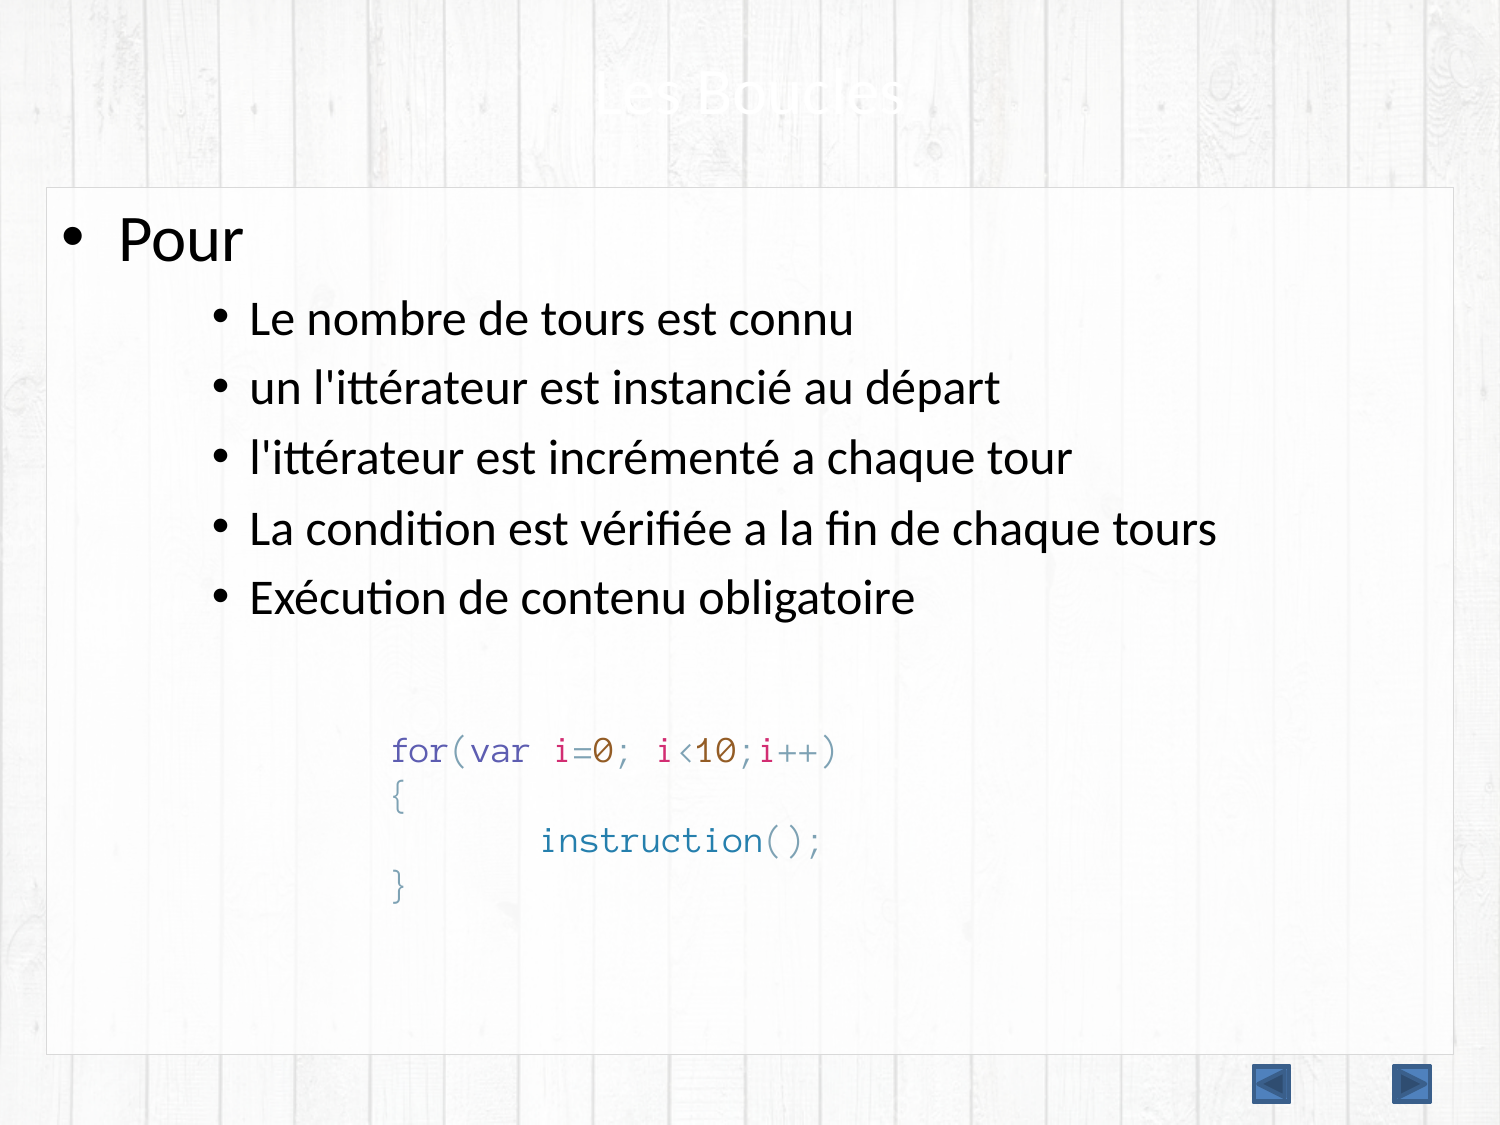

# Les Boucles
Pour
Le nombre de tours est connu
un l'ittérateur est instancié au départ
l'ittérateur est incrémenté a chaque tour
La condition est vérifiée a la fin de chaque tours
Exécution de contenu obligatoire

for(var i=0; i<10;i++)
{
	instruction();
}